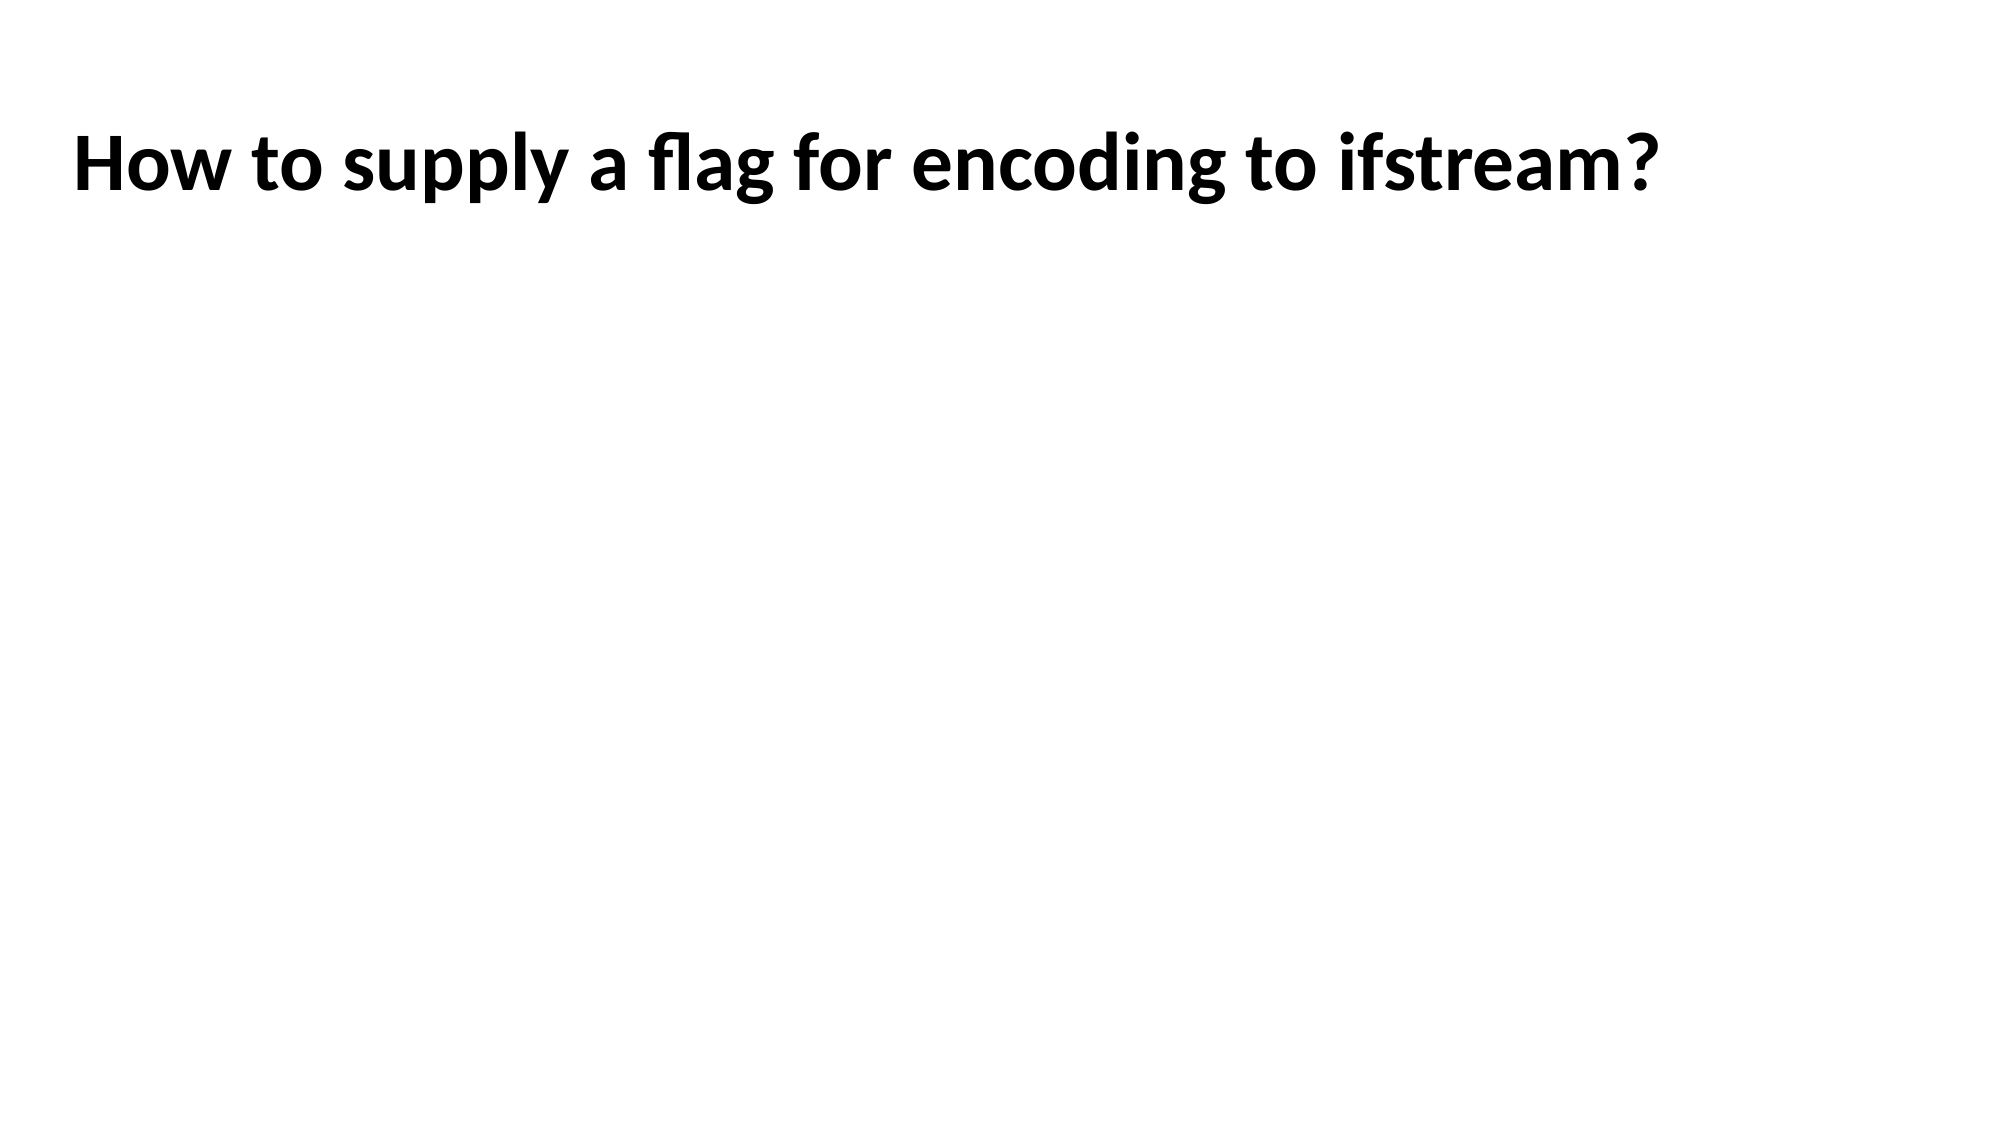

How to supply a flag for encoding to ifstream?